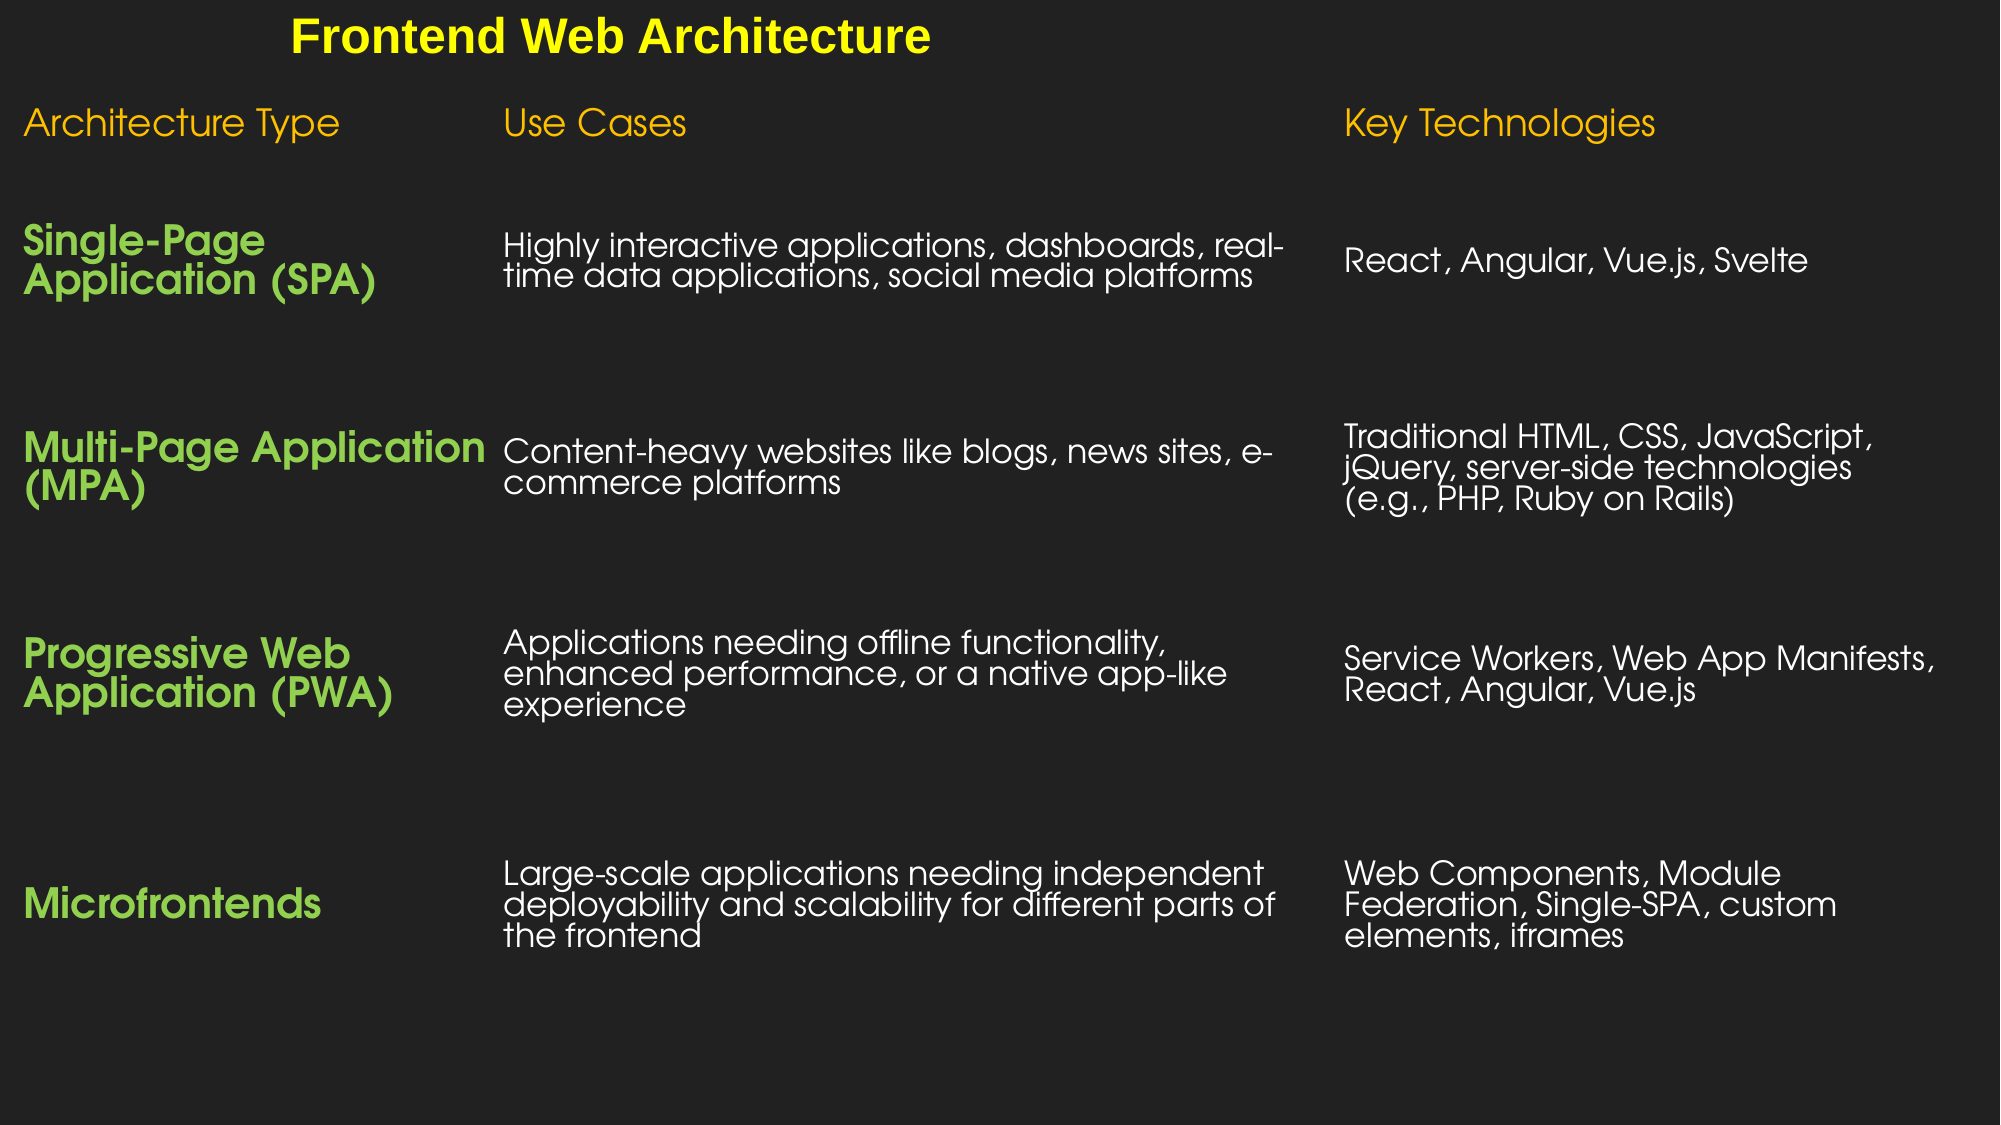

Frontend Web Architecture

| Architecture Type | Use Cases | Key Technologies |
| --- | --- | --- |
| Single-Page Application (SPA) | Highly interactive applications, dashboards, real-time data applications, social media platforms | React, Angular, Vue.js, Svelte |
| Multi-Page Application (MPA) | Content-heavy websites like blogs, news sites, e-commerce platforms | Traditional HTML, CSS, JavaScript, jQuery, server-side technologies (e.g., PHP, Ruby on Rails) |
| Progressive Web Application (PWA) | Applications needing offline functionality, enhanced performance, or a native app-like experience | Service Workers, Web App Manifests, React, Angular, Vue.js |
| Microfrontends | Large-scale applications needing independent deployability and scalability for different parts of the frontend | Web Components, Module Federation, Single-SPA, custom elements, iframes |